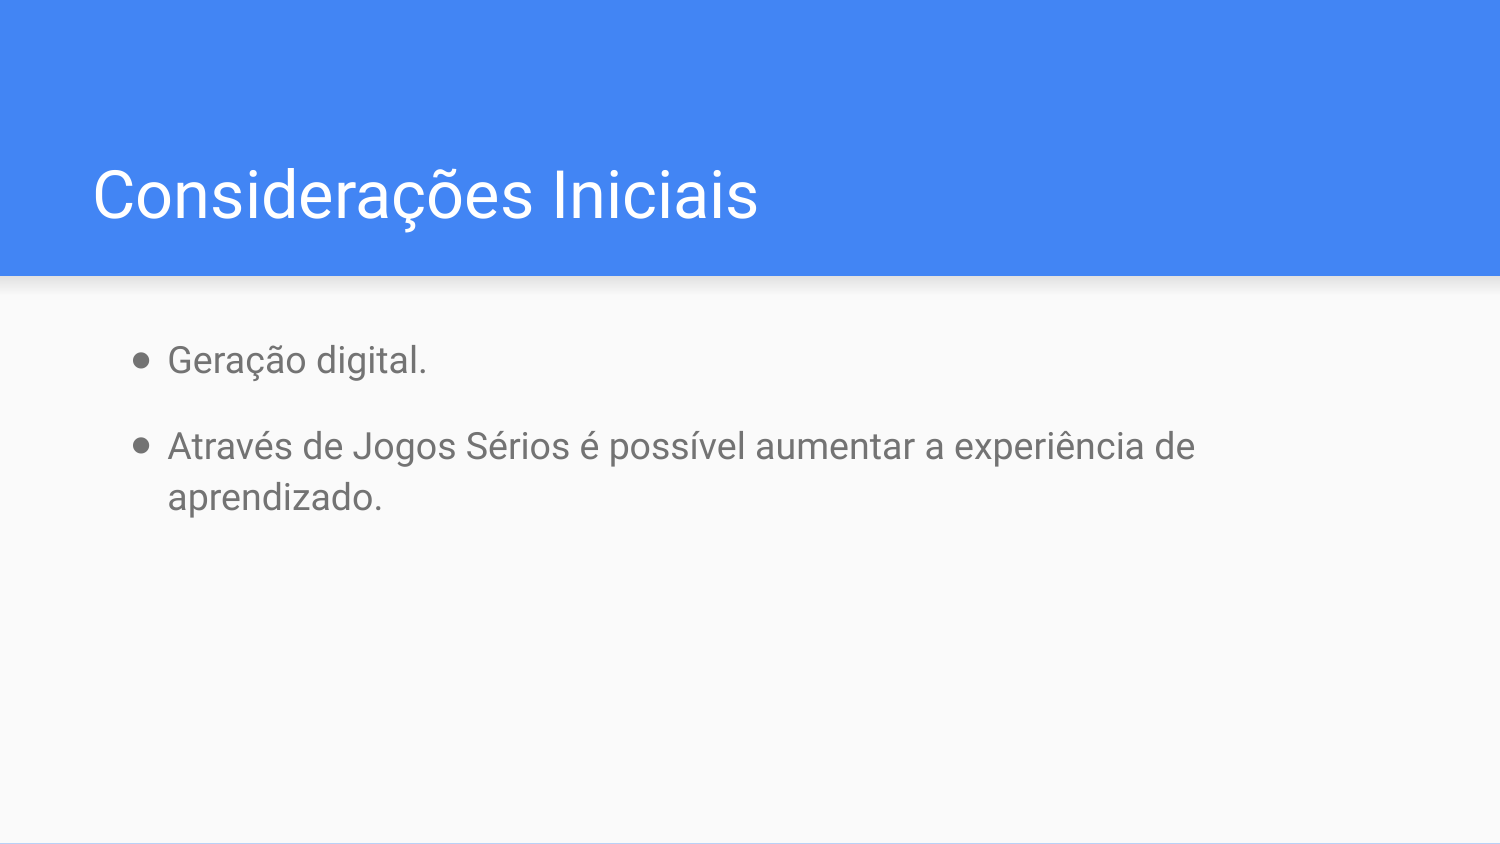

# Considerações Iniciais
Geração digital.
Através de Jogos Sérios é possível aumentar a experiência de aprendizado.